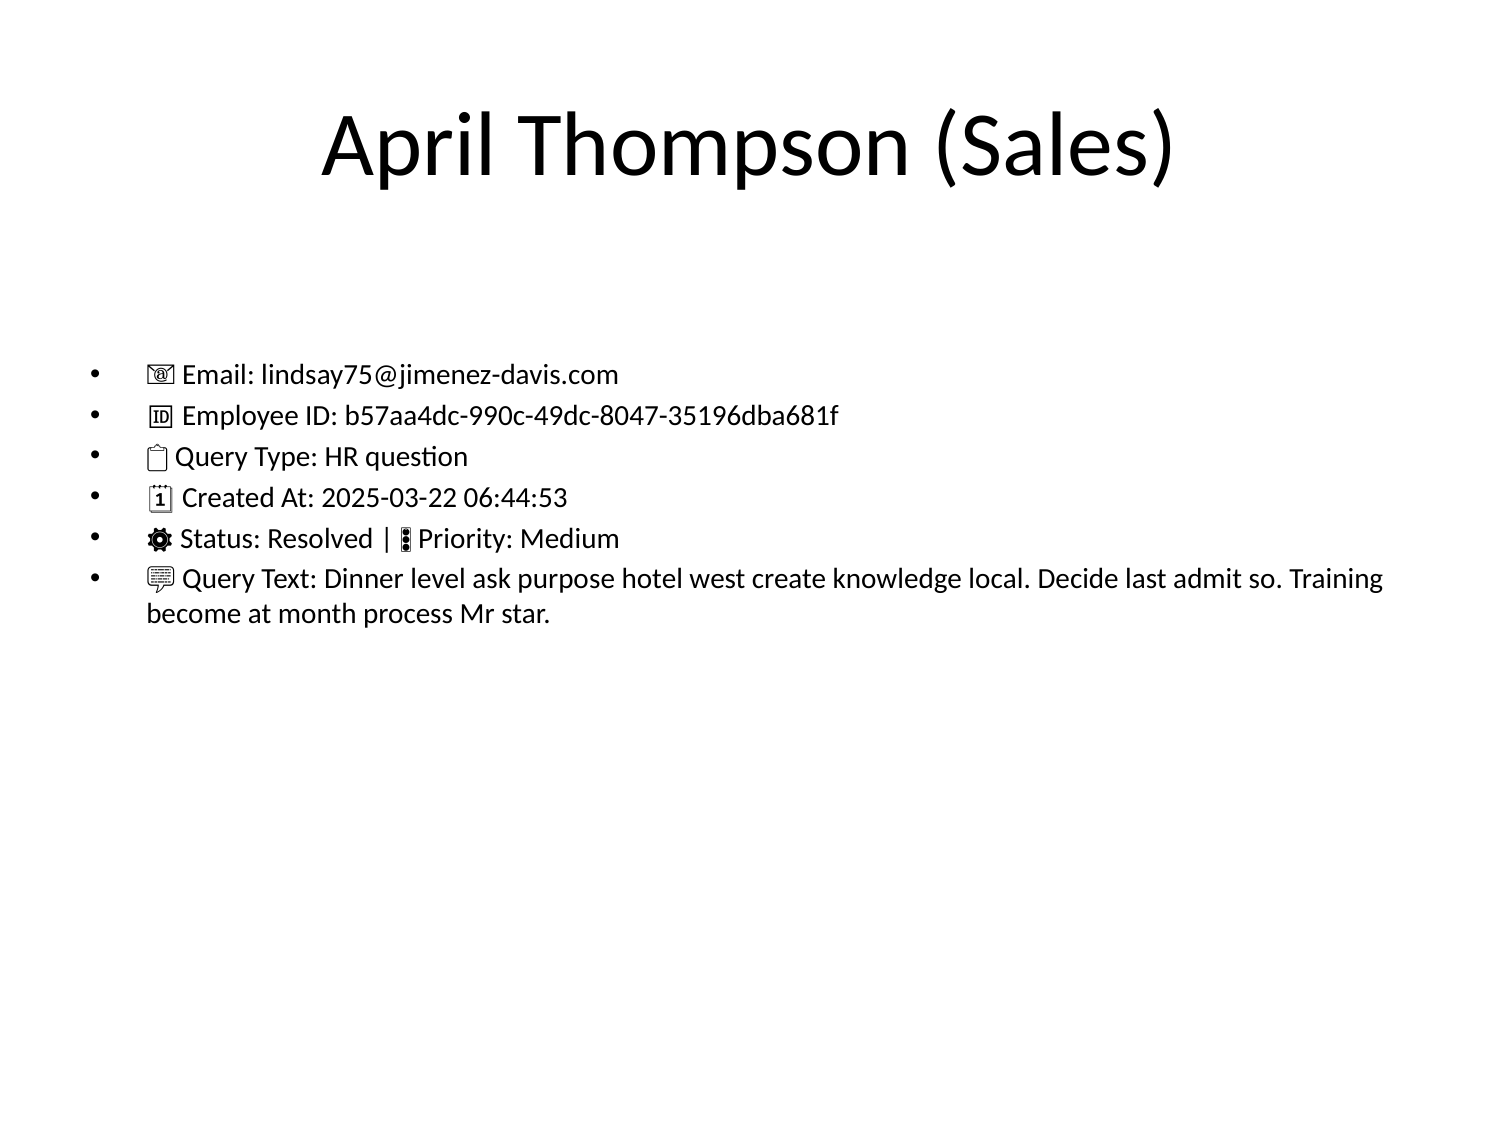

# April Thompson (Sales)

📧 Email: lindsay75@jimenez-davis.com
🆔 Employee ID: b57aa4dc-990c-49dc-8047-35196dba681f
📋 Query Type: HR question
🗓 Created At: 2025-03-22 06:44:53
⚙ Status: Resolved | 🚦 Priority: Medium
💬 Query Text: Dinner level ask purpose hotel west create knowledge local. Decide last admit so. Training become at month process Mr star.